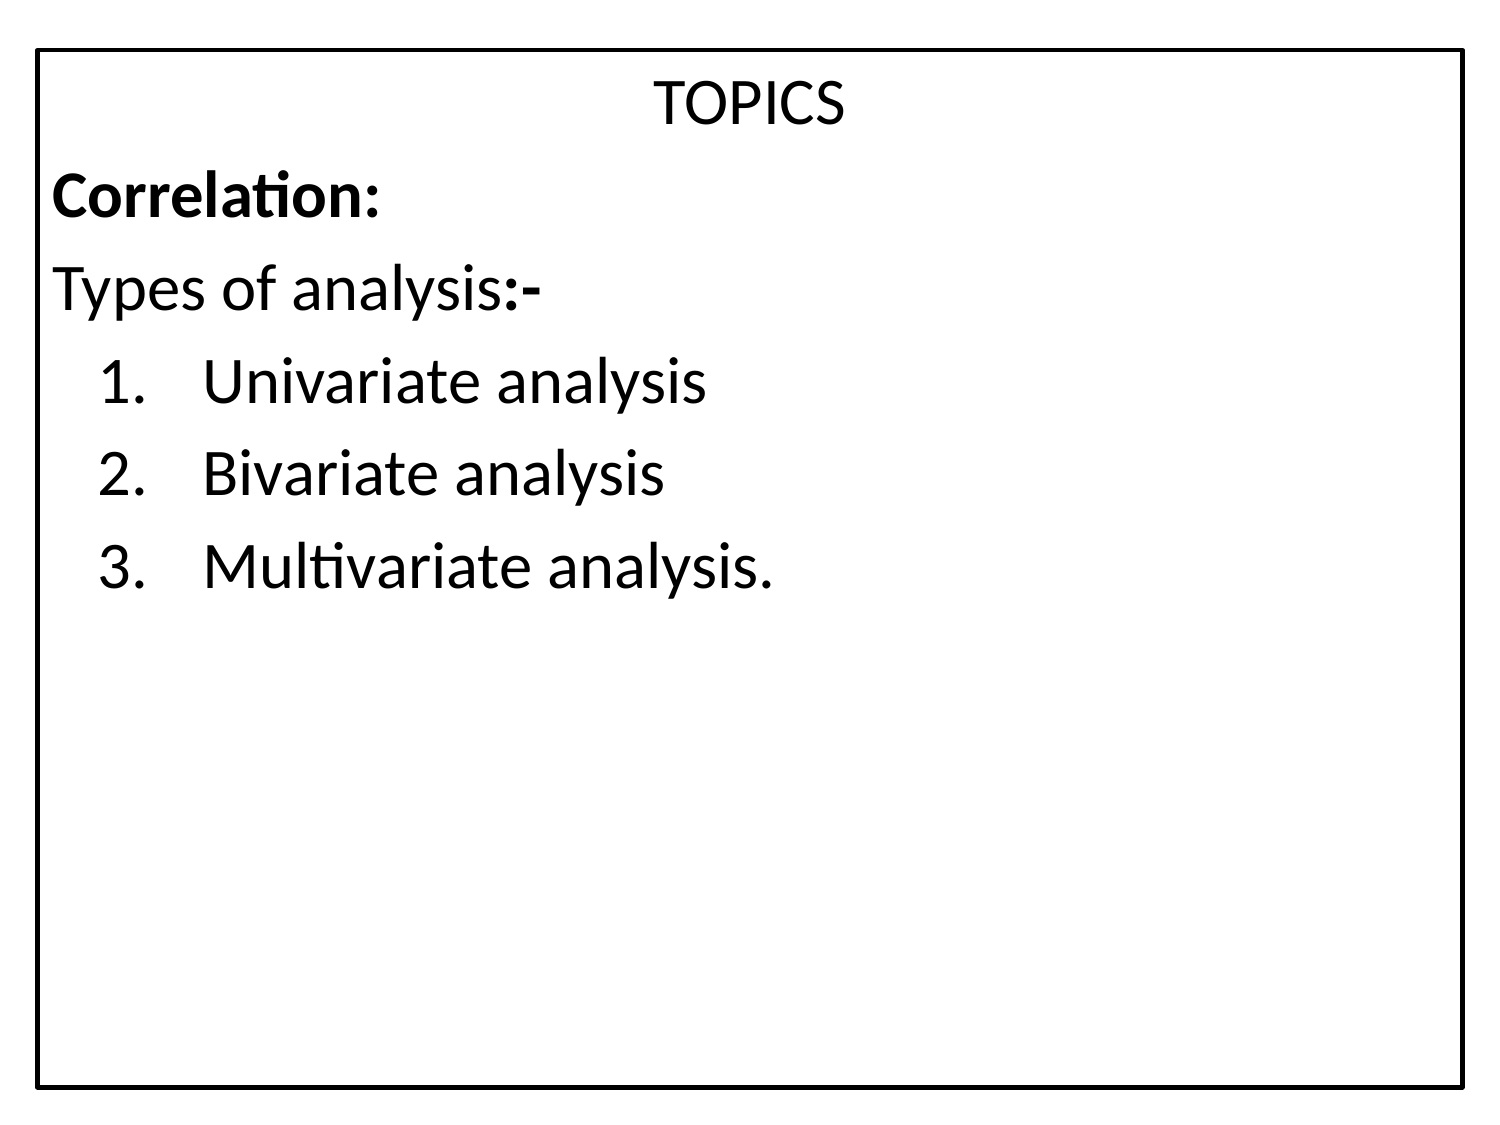

TOPICS
Correlation:
Types of analysis:-
Univariate analysis
Bivariate analysis
Multivariate analysis.